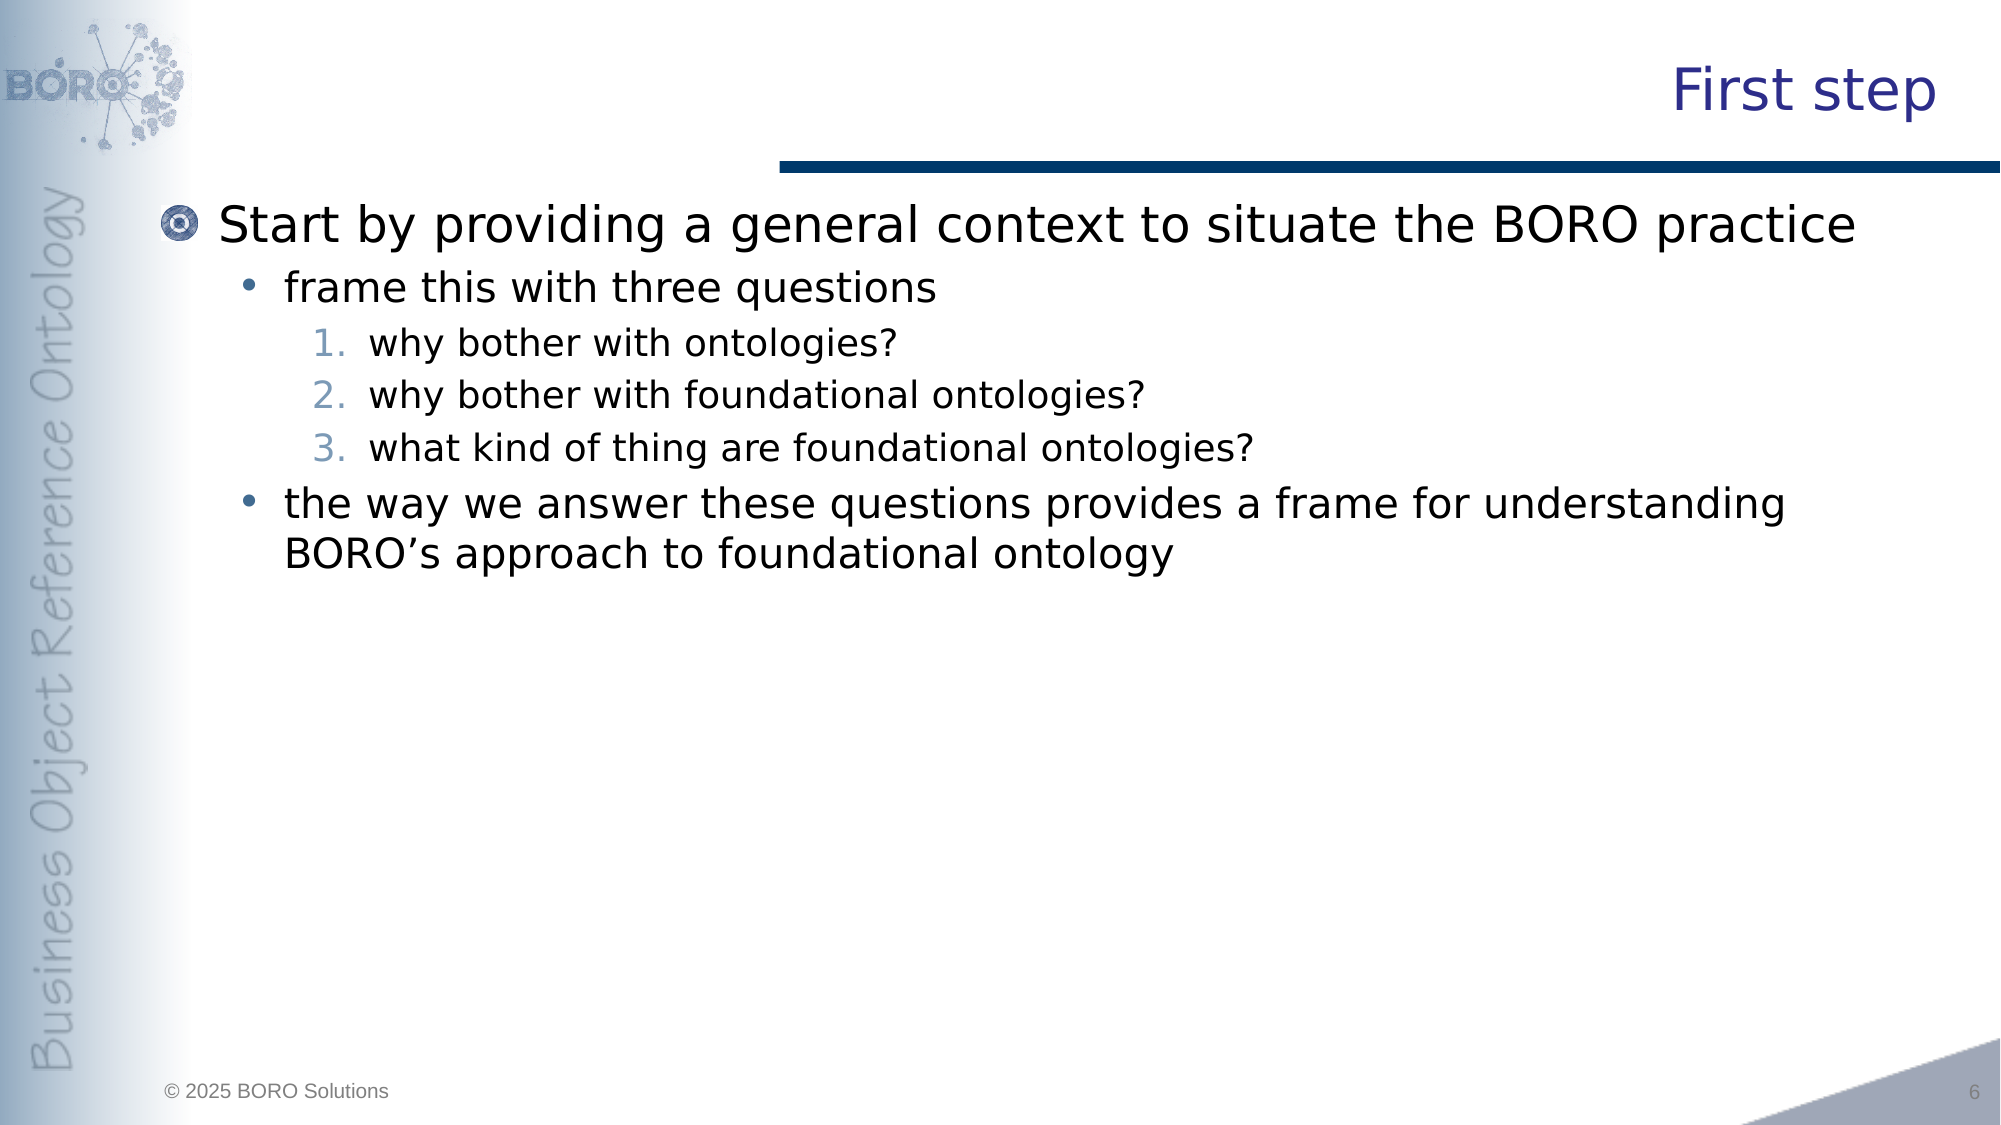

# First step
Start by providing a general context to situate the BORO practice
frame this with three questions
why bother with ontologies?
why bother with foundational ontologies?
what kind of thing are foundational ontologies?
the way we answer these questions provides a frame for understanding BORO’s approach to foundational ontology
6